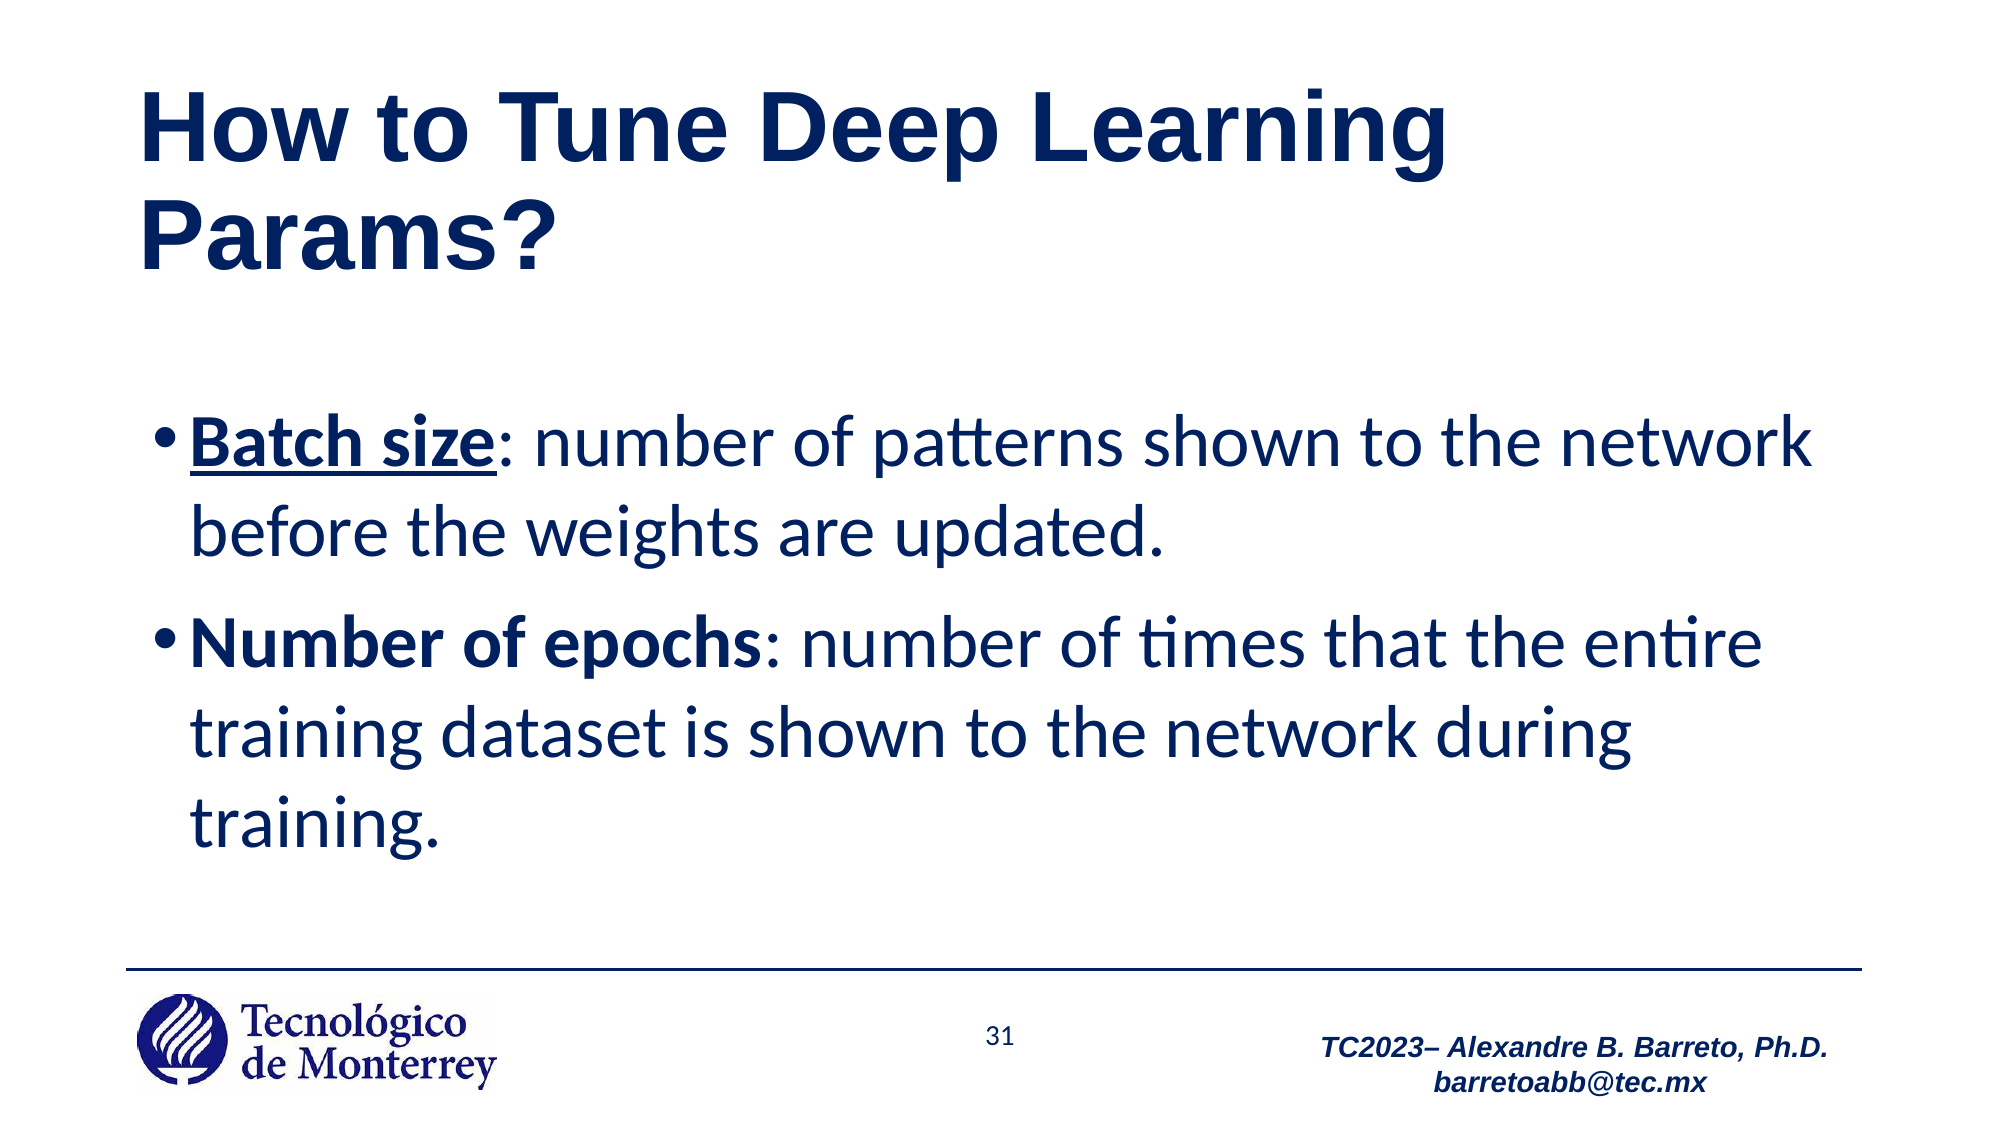

# How to Tune Deep Learning Params?
Batch size: number of patterns shown to the network before the weights are updated.
Number of epochs: number of times that the entire training dataset is shown to the network during training.